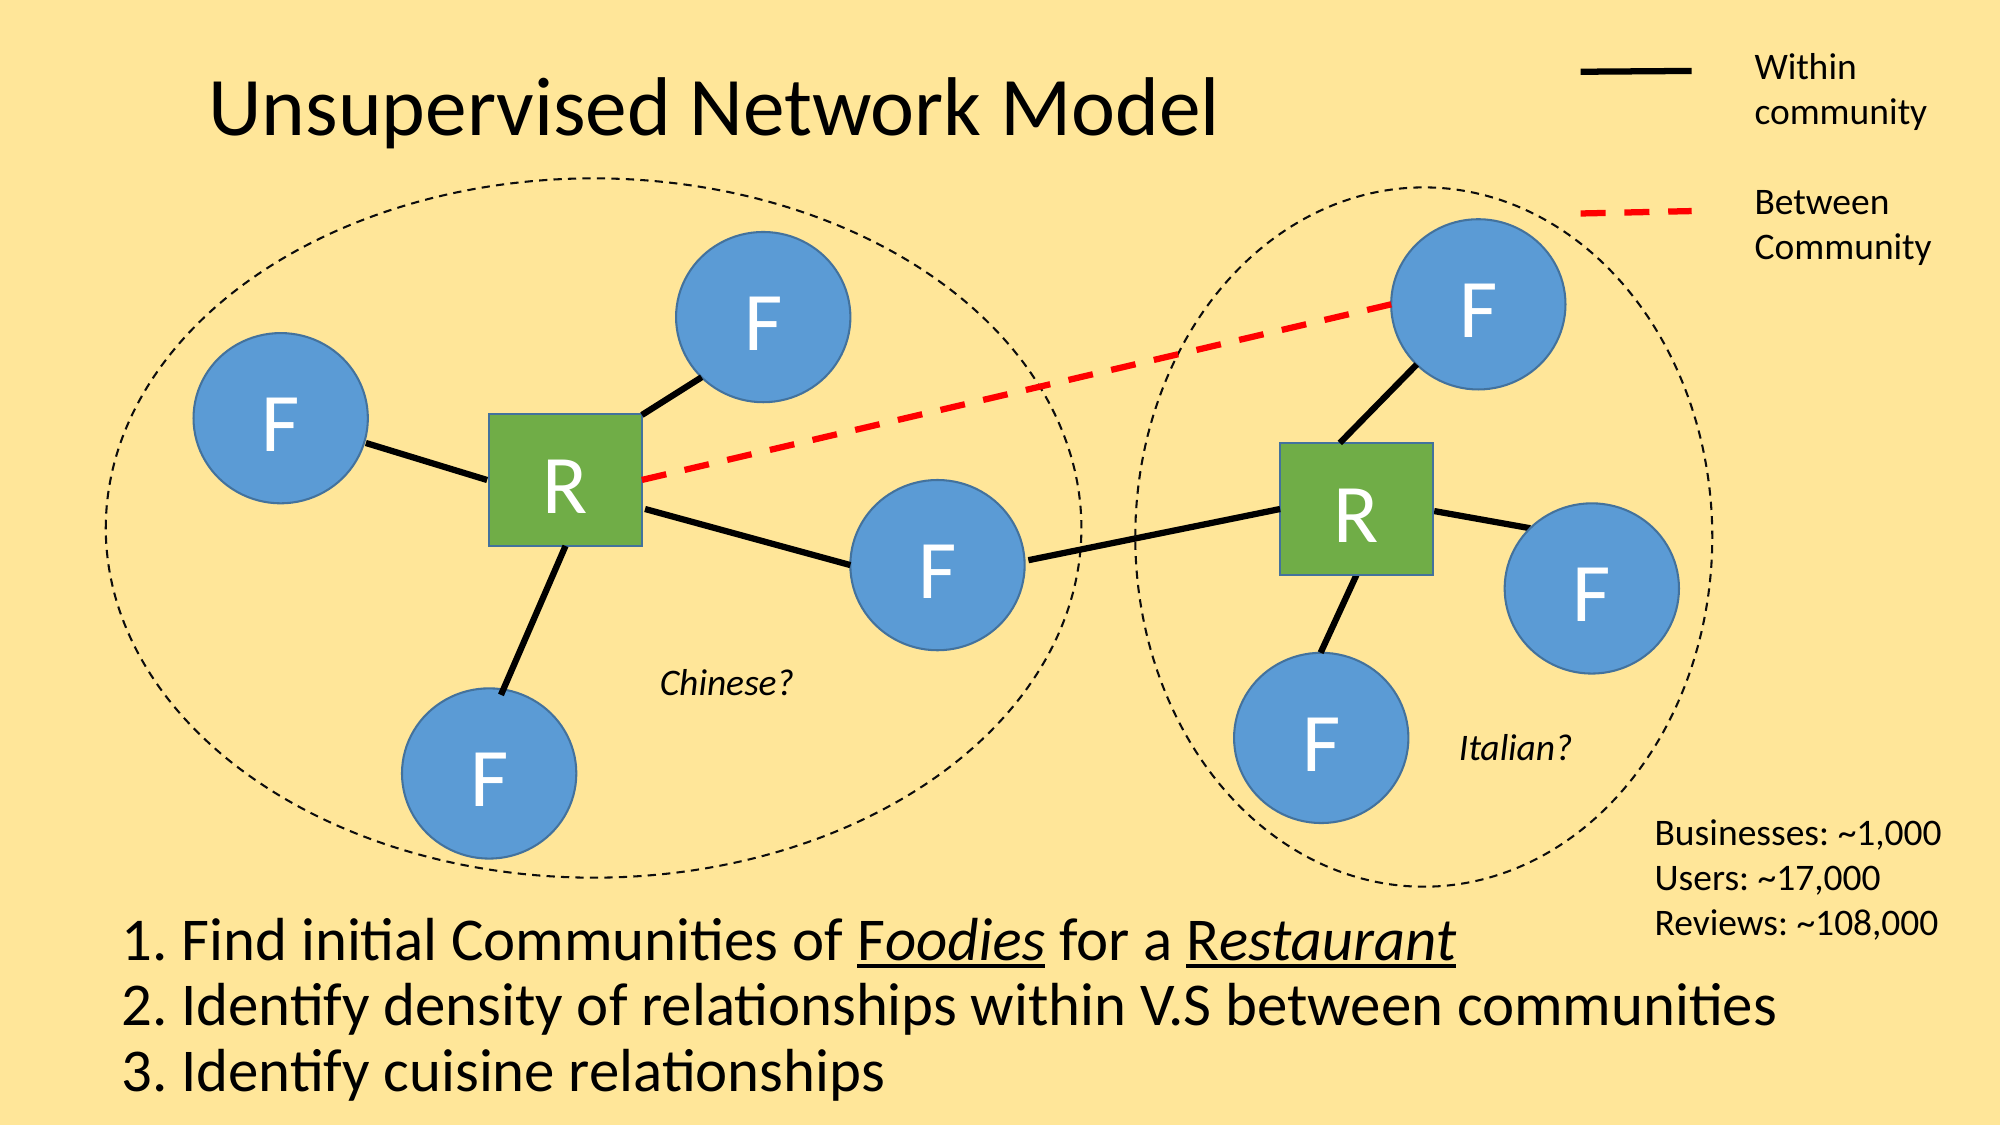

Unsupervised Network Model
Within community

Between Community

F
R
F
F
F
R
F
Chinese?
F
F
Italian?
Businesses: ~1,000
Users: ~17,000
Reviews: ~108,000
1. Find initial Communities of Foodies for a Restaurant
2. Identify density of relationships within V.S between communities
3. Identify cuisine relationships